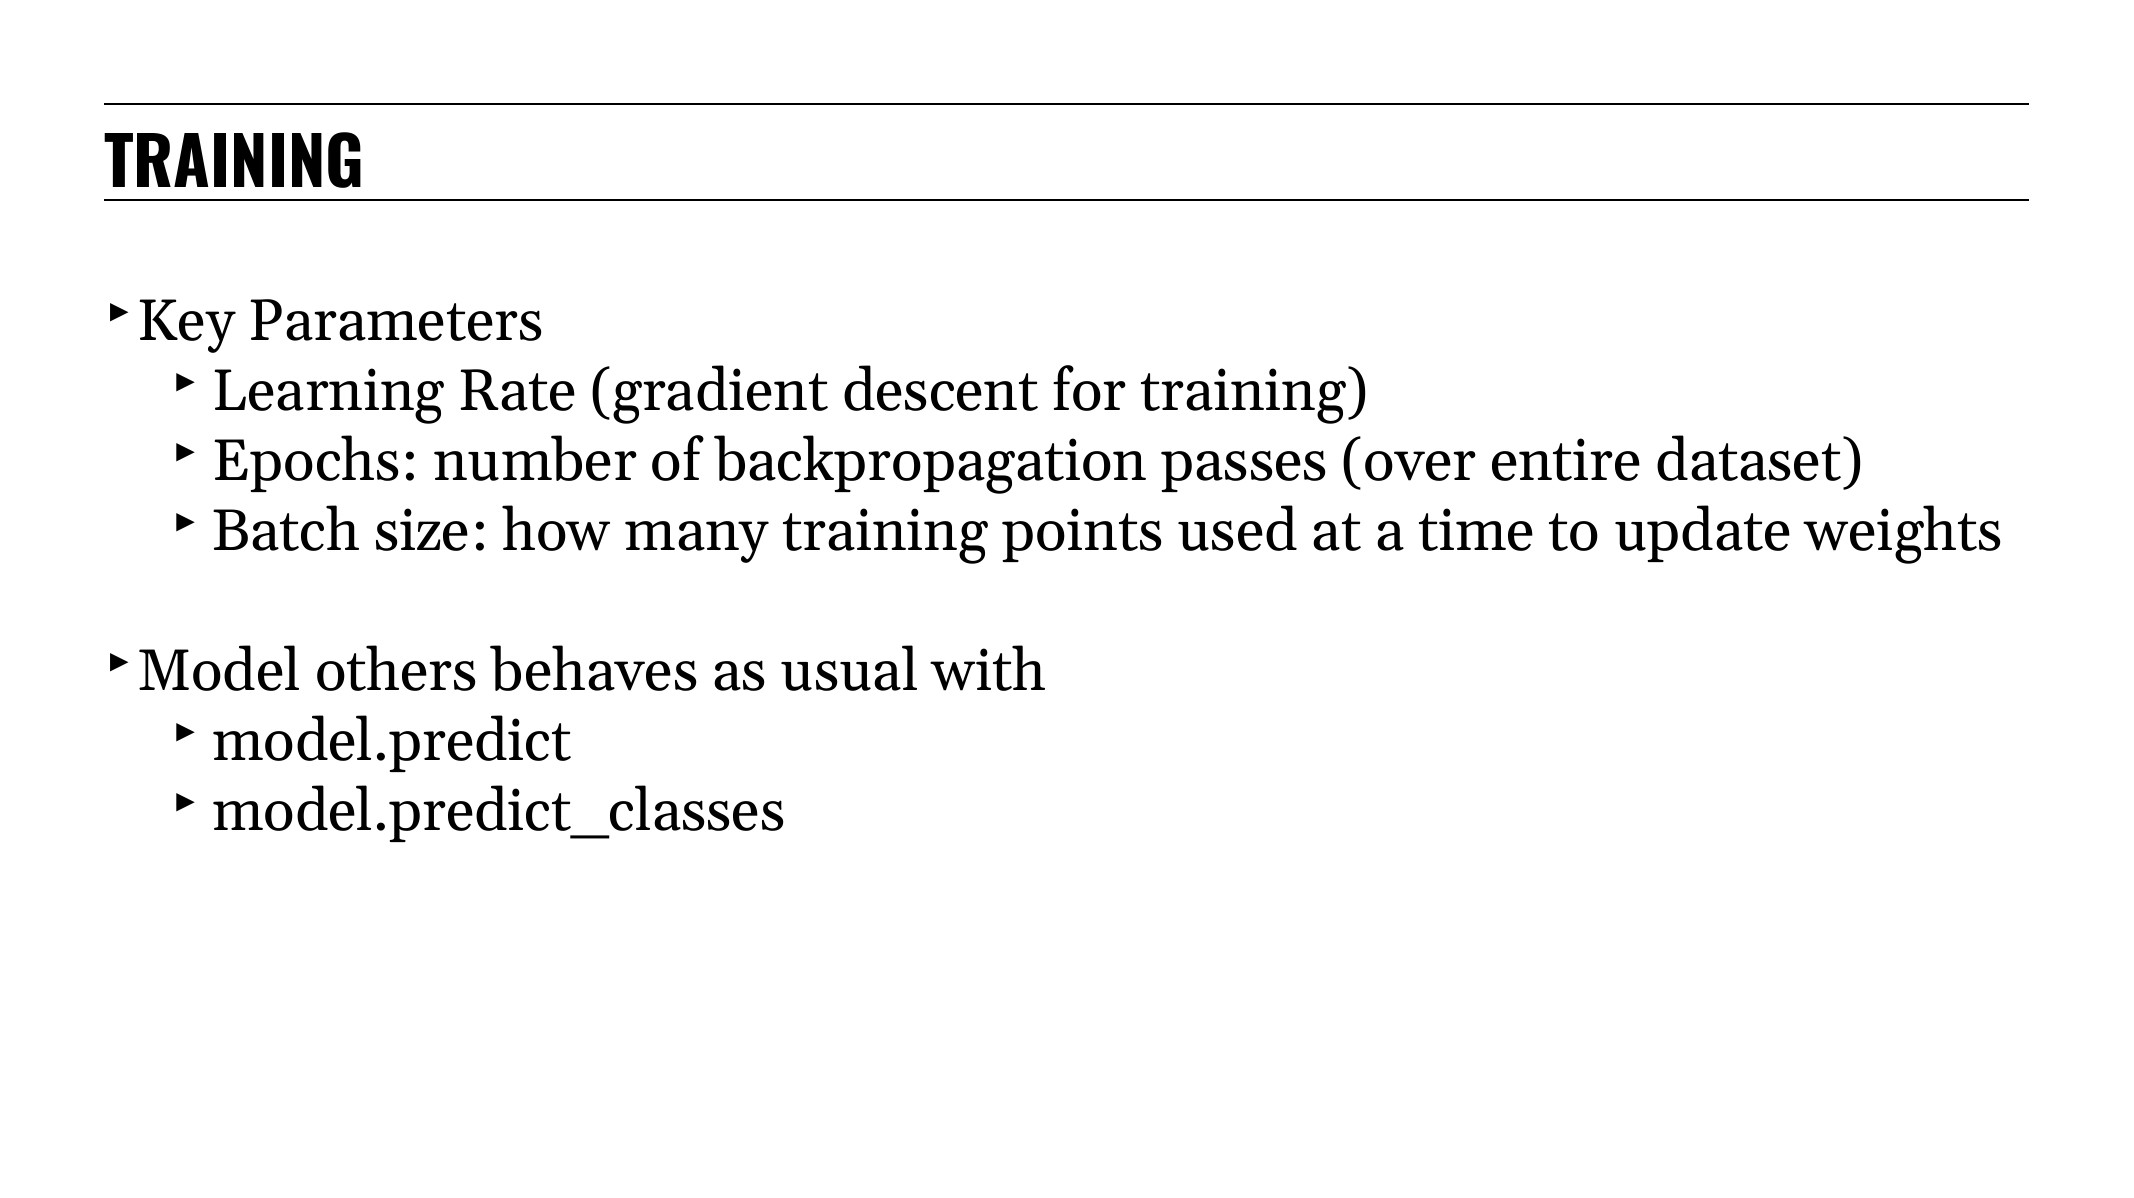

TRAINING

Key Parameters
Learning Rate (gradient descent for training)
Epochs: number of backpropagation passes (over entire dataset)
Batch size: how many training points used at a time to update weights

Model others behaves as usual with
model.predict
model.predict_classes